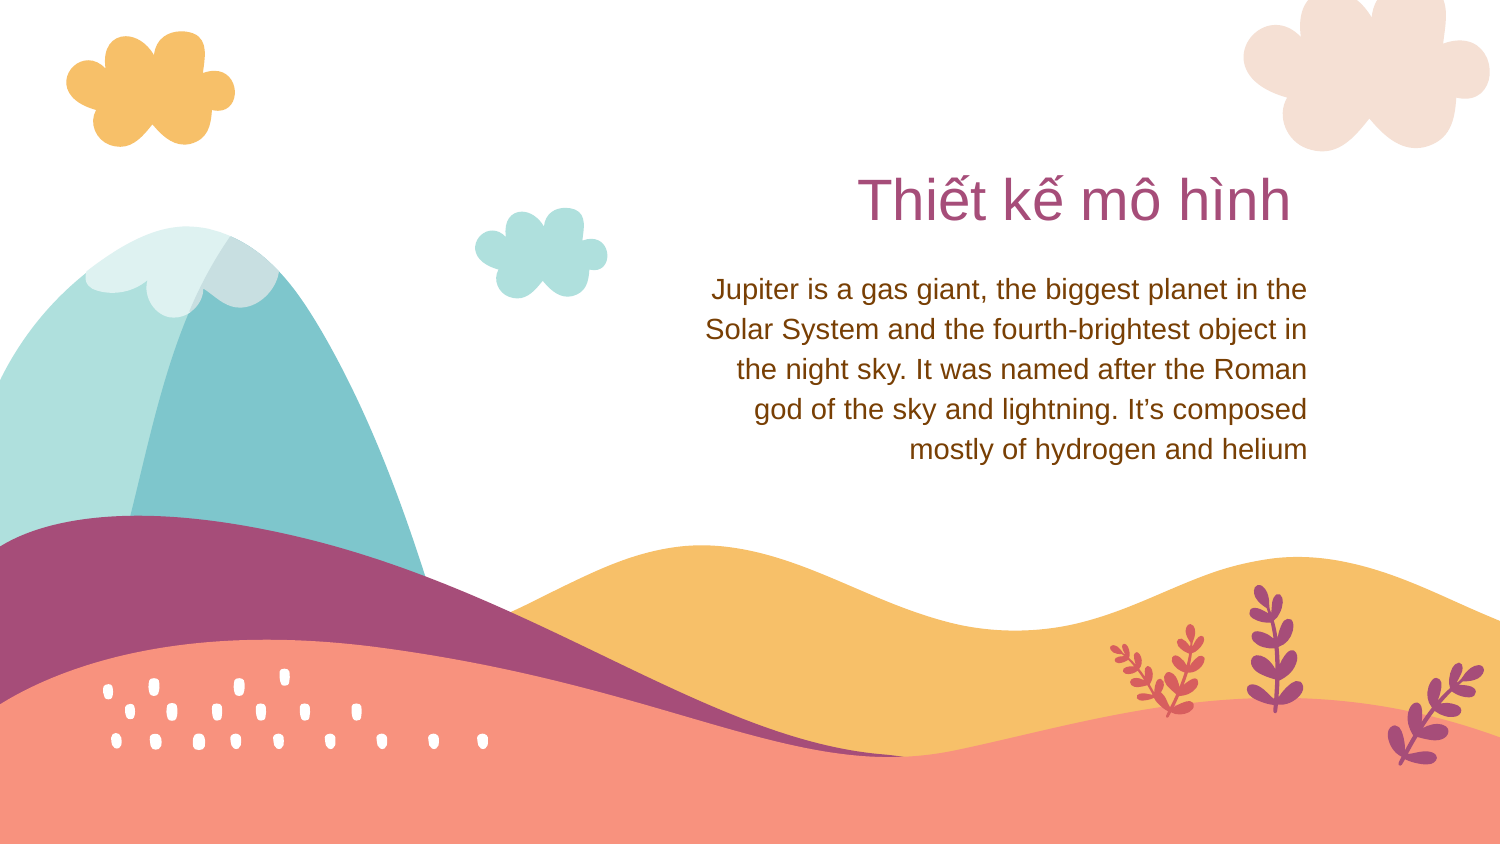

# Thiết kế mô hình

Jupiter is a gas giant, the biggest planet in the Solar System and the fourth-brightest object in the night sky. It was named after the Roman god of the sky and lightning. It’s composed mostly of hydrogen and helium